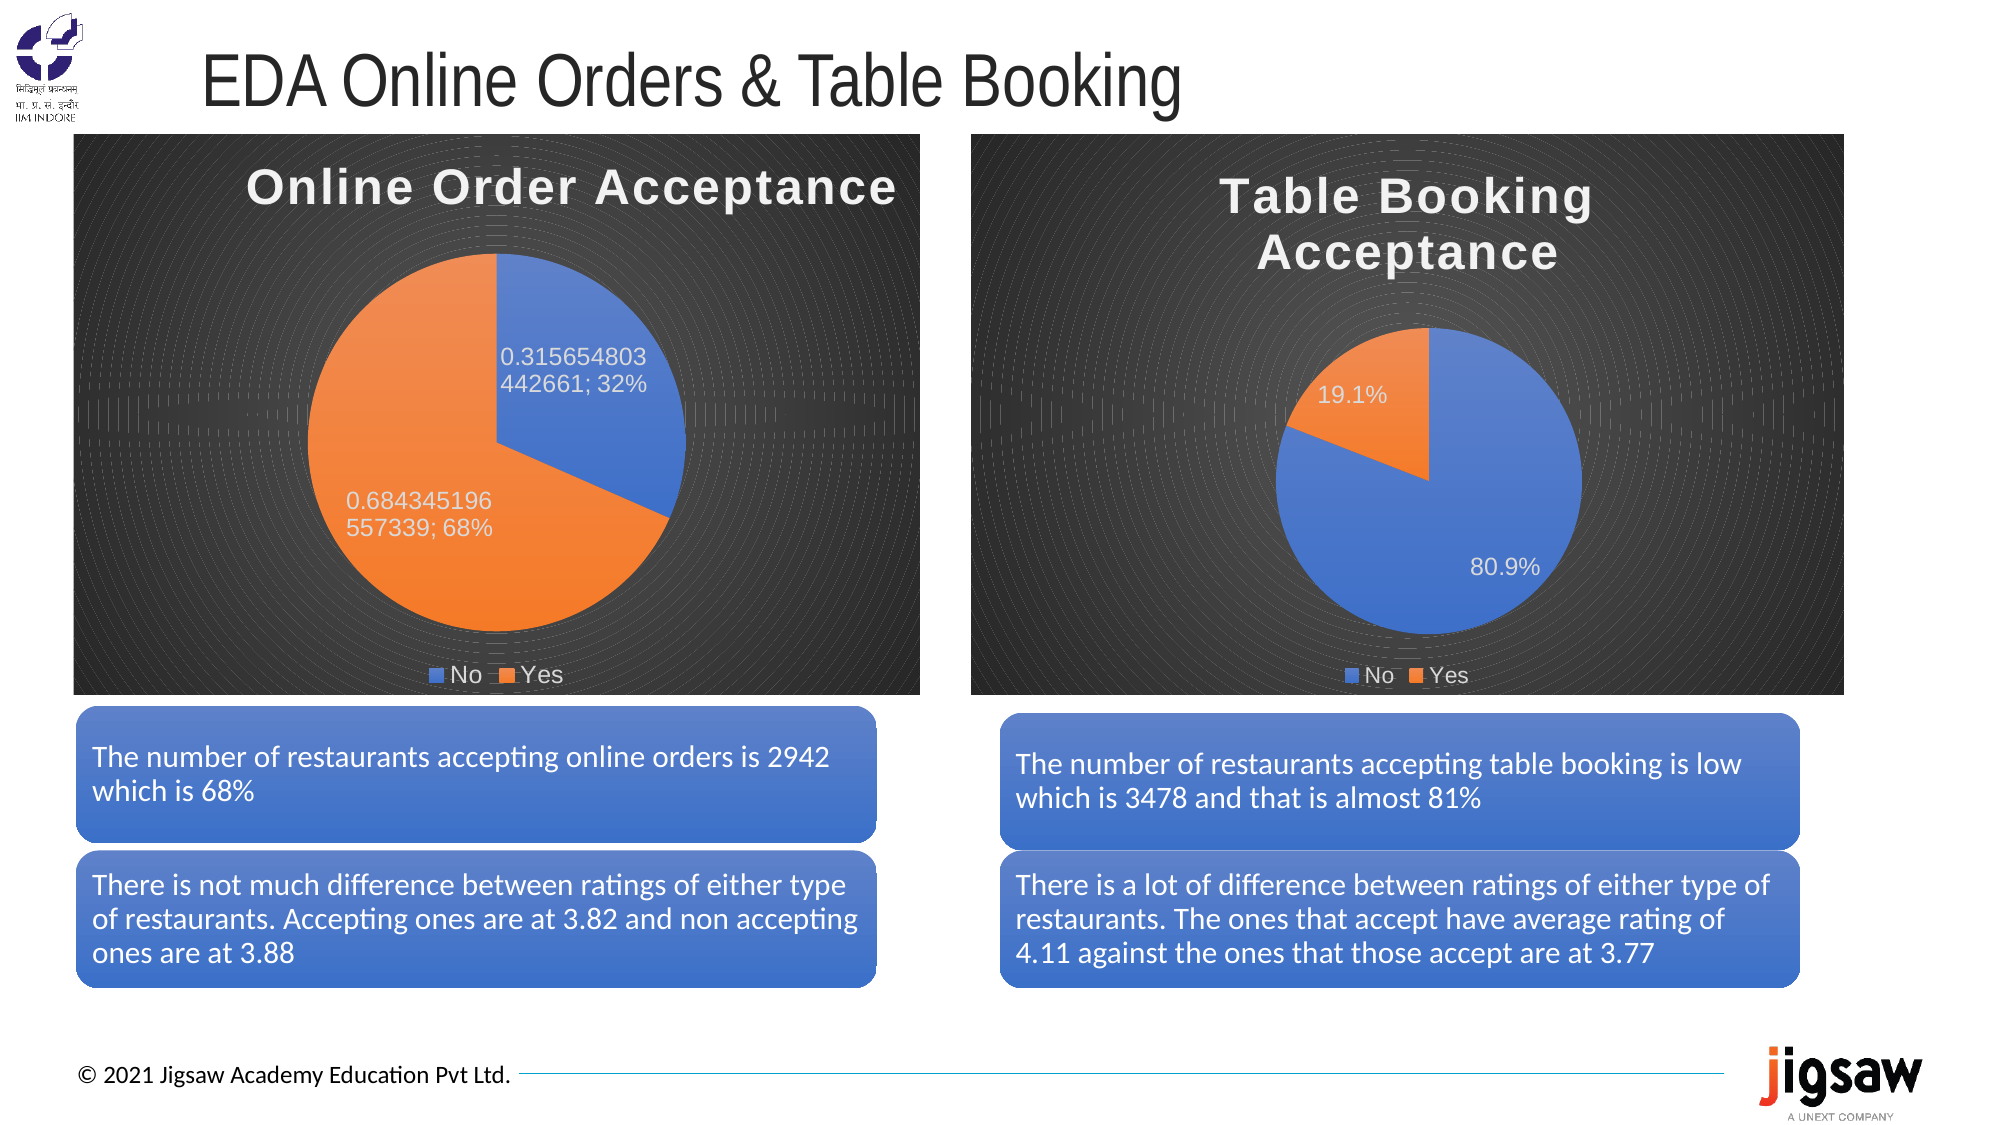

# EDA Online Orders & Table Booking

### Chart: Table Booking Acceptance

| Category | % |
|---|---|
| No | 0.809025354733659 |
| Yes | 0.190974645266341 |

### Chart: Online Order Acceptance

| Category |  |
|---|---|
| No | 0.31565480344266106 |
| Yes | 0.6843451965573389 |

The number of restaurants accepting online orders is 2942 which is 68%

There is not much difference between ratings of either type of restaurants. Accepting ones are at 3.82 and non accepting ones are at 3.88

The number of restaurants accepting table booking is low which is 3478 and that is almost 81%

There is a lot of difference between ratings of either type of restaurants. The ones that accept have average rating of 4.11 against the ones that those accept are at 3.77